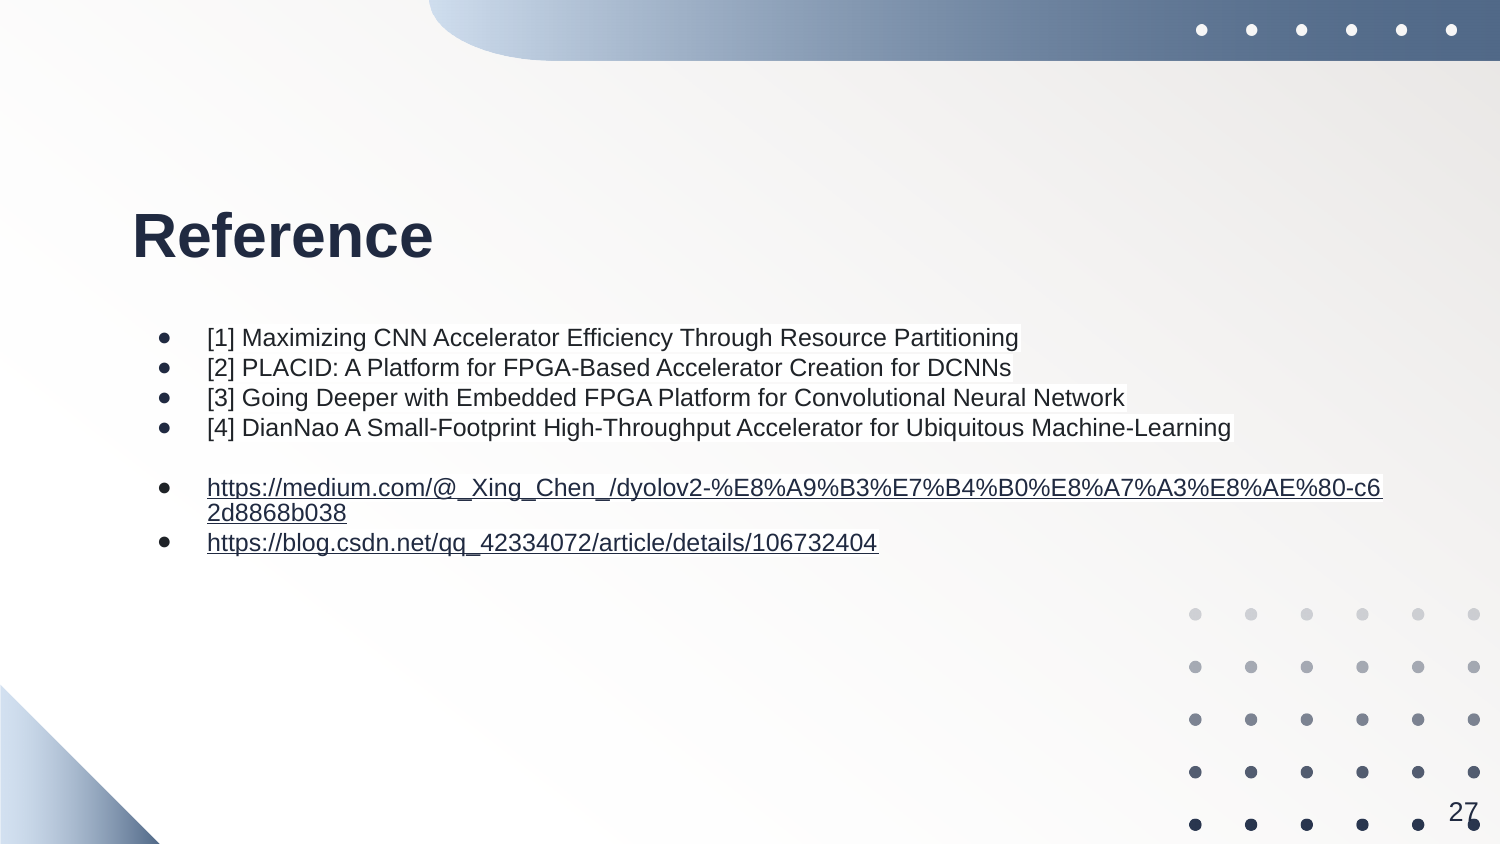

# Reference
[1] Maximizing CNN Accelerator Efficiency Through Resource Partitioning
[2] PLACID: A Platform for FPGA-Based Accelerator Creation for DCNNs
[3] Going Deeper with Embedded FPGA Platform for Convolutional Neural Network
[4] DianNao A Small-Footprint High-Throughput Accelerator for Ubiquitous Machine-Learning

https://medium.com/@_Xing_Chen_/dyolov2-%E8%A9%B3%E7%B4%B0%E8%A7%A3%E8%AE%80-c62d8868b038
https://blog.csdn.net/qq_42334072/article/details/106732404

27